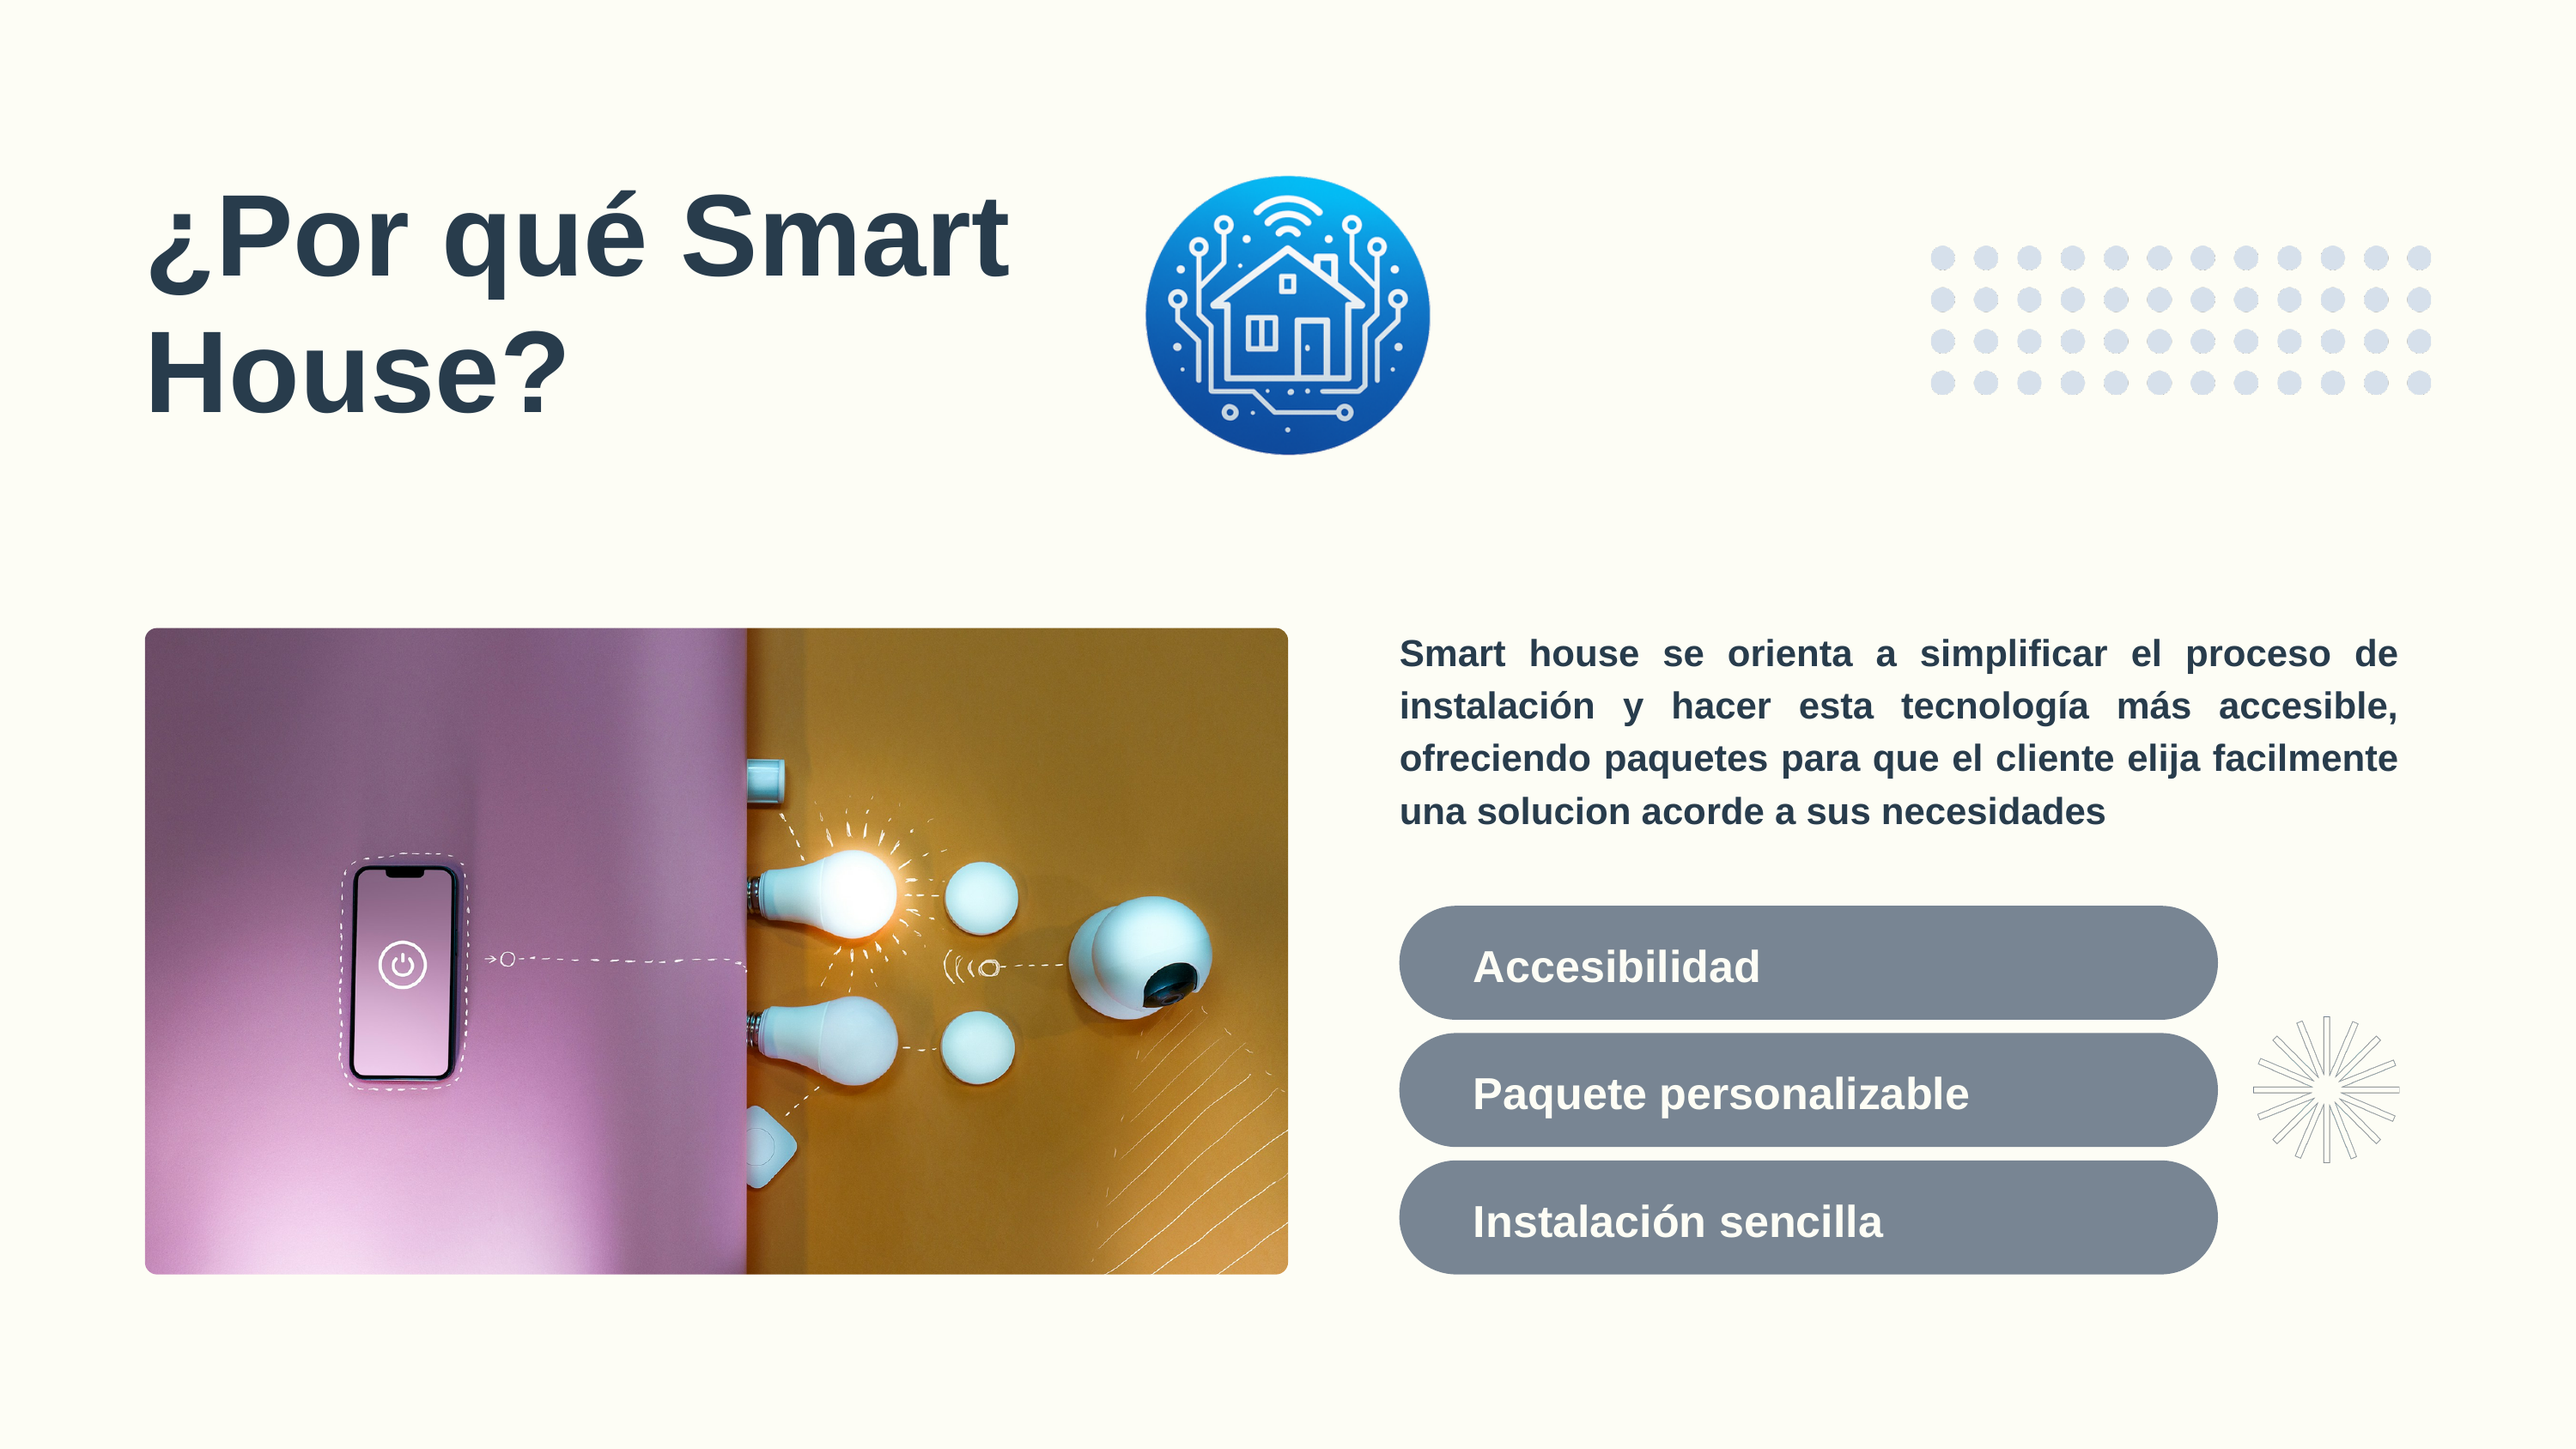

¿Por qué Smart House?

Smart house se orienta a simplificar el proceso de instalación y hacer esta tecnología más accesible, ofreciendo paquetes para que el cliente elija facilmente una solucion acorde a sus necesidades

Accesibilidad

Paquete personalizable

Instalación sencilla